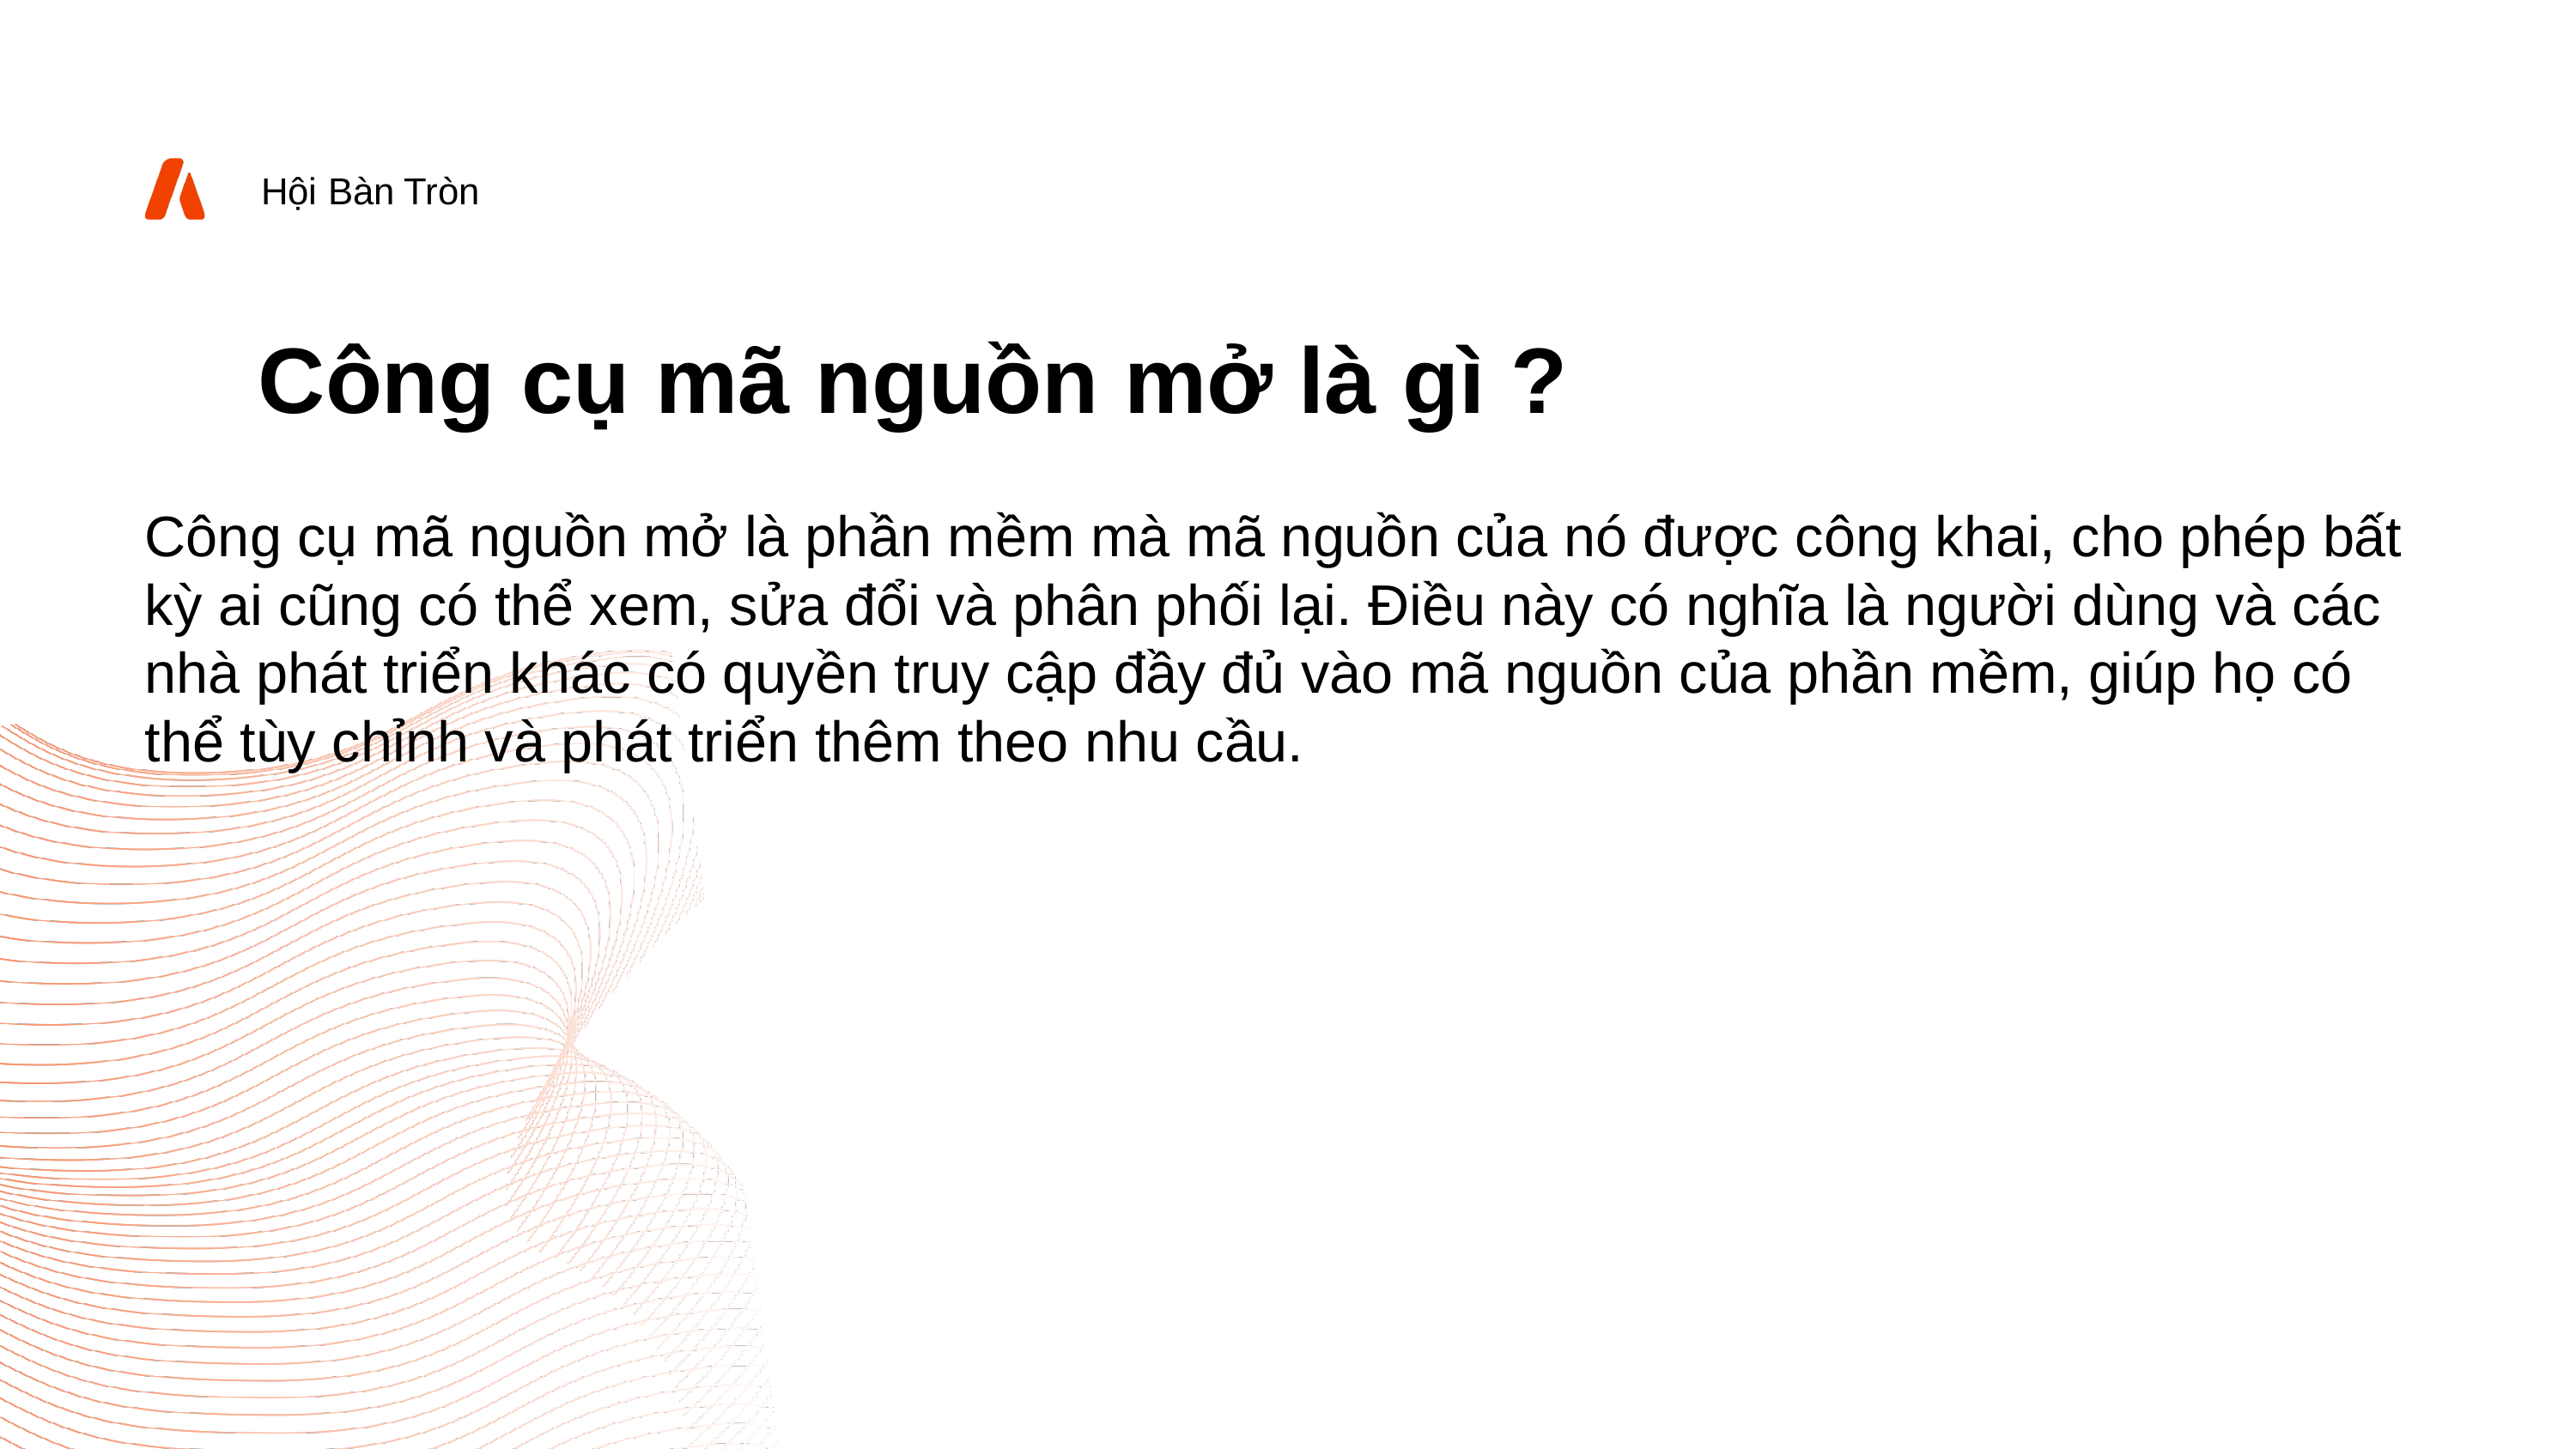

Hội Bàn Tròn
Công cụ mã nguồn mở là gì ?
Công cụ mã nguồn mở là phần mềm mà mã nguồn của nó được công khai, cho phép bất kỳ ai cũng có thể xem, sửa đổi và phân phối lại. Điều này có nghĩa là người dùng và các nhà phát triển khác có quyền truy cập đầy đủ vào mã nguồn của phần mềm, giúp họ có thể tùy chỉnh và phát triển thêm theo nhu cầu.